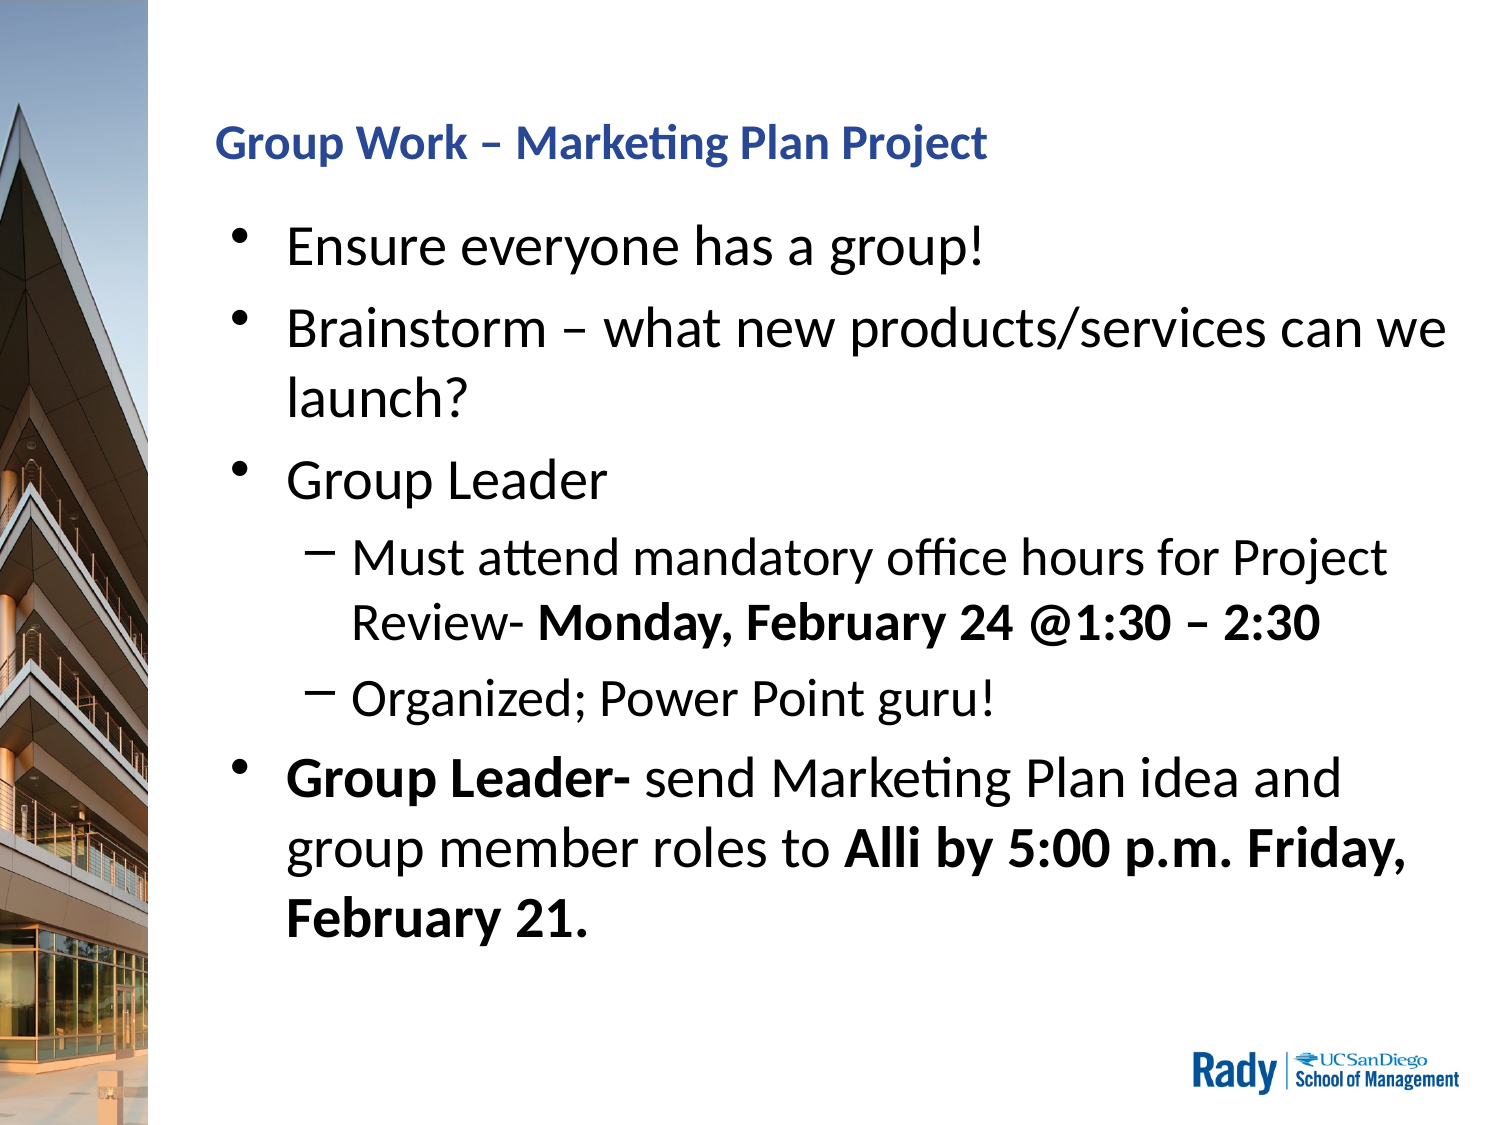

# Group Work – Marketing Plan Project
Ensure everyone has a group!
Brainstorm – what new products/services can we launch?
Group Leader
Must attend mandatory office hours for Project Review- Monday, February 24 @1:30 – 2:30
Organized; Power Point guru!
Group Leader- send Marketing Plan idea and group member roles to Alli by 5:00 p.m. Friday, February 21.